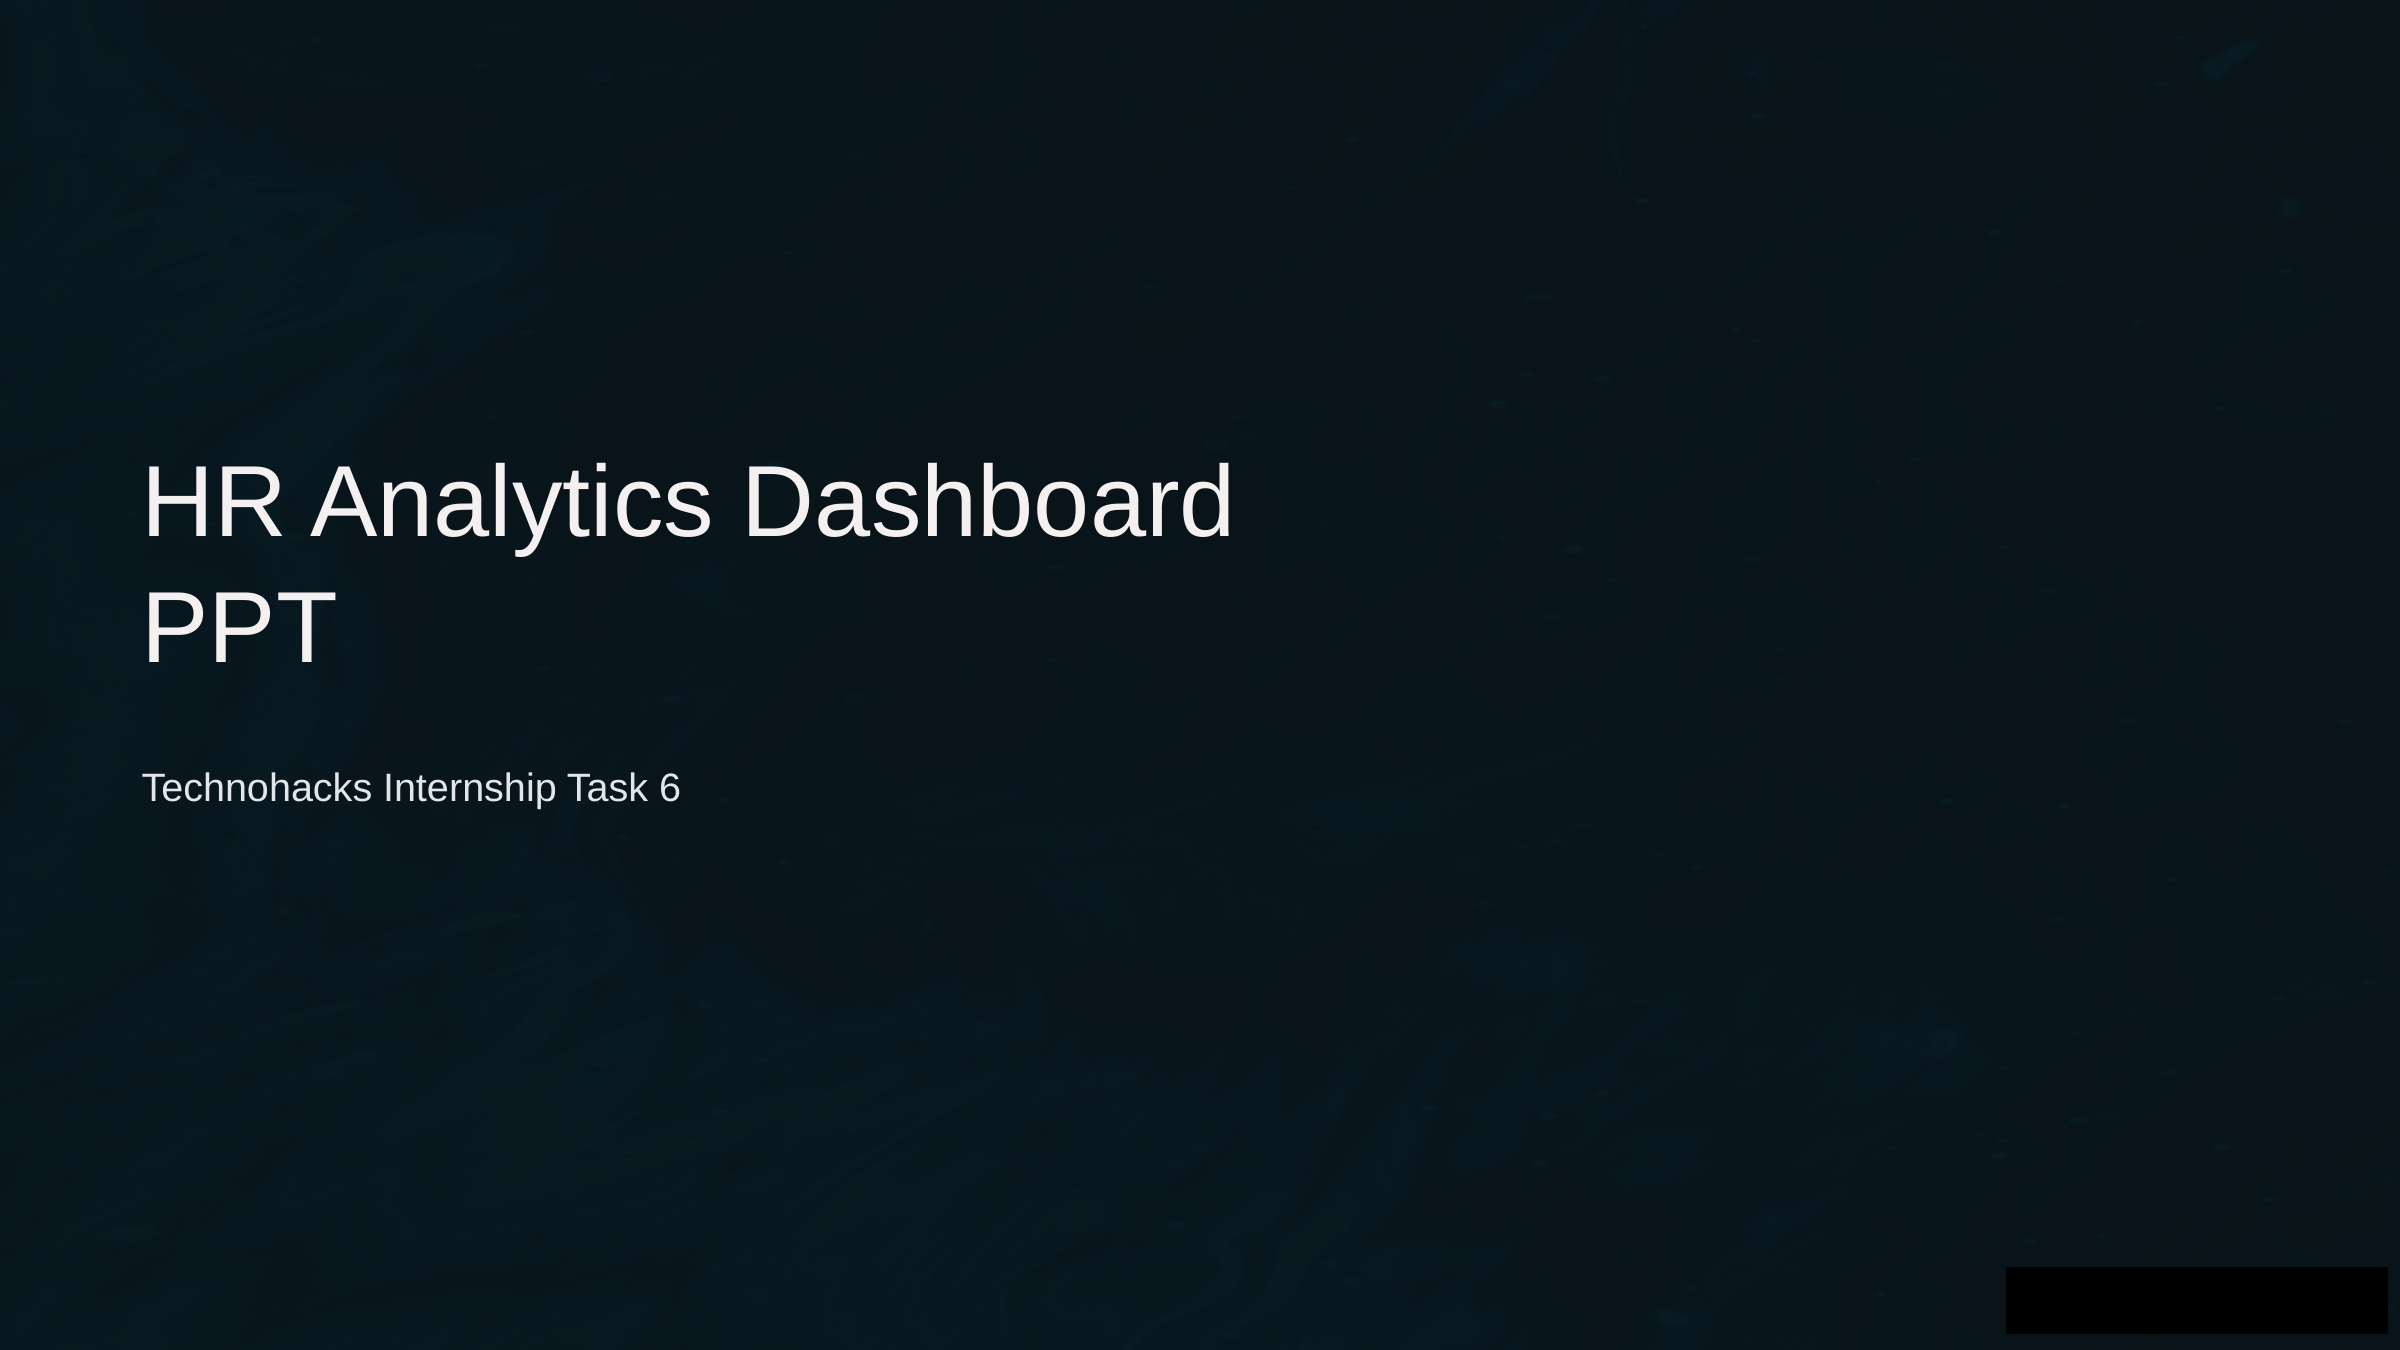

HR Analytics Dashboard PPT
Technohacks Internship Task 6